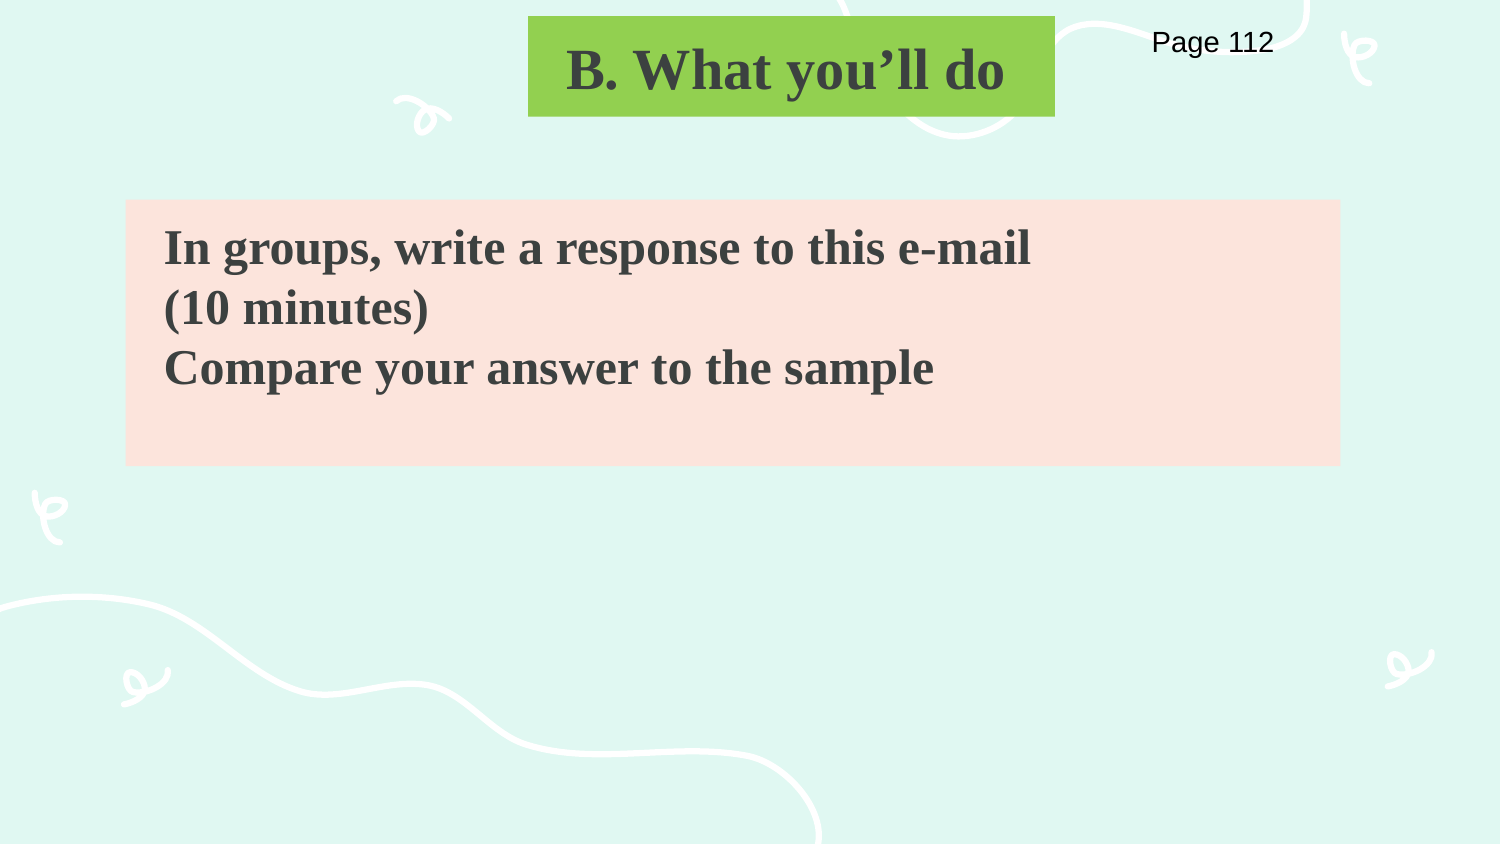

Page 112
B. What you’ll do
In groups, write a response to this e-mail
(10 minutes)
Compare your answer to the sample